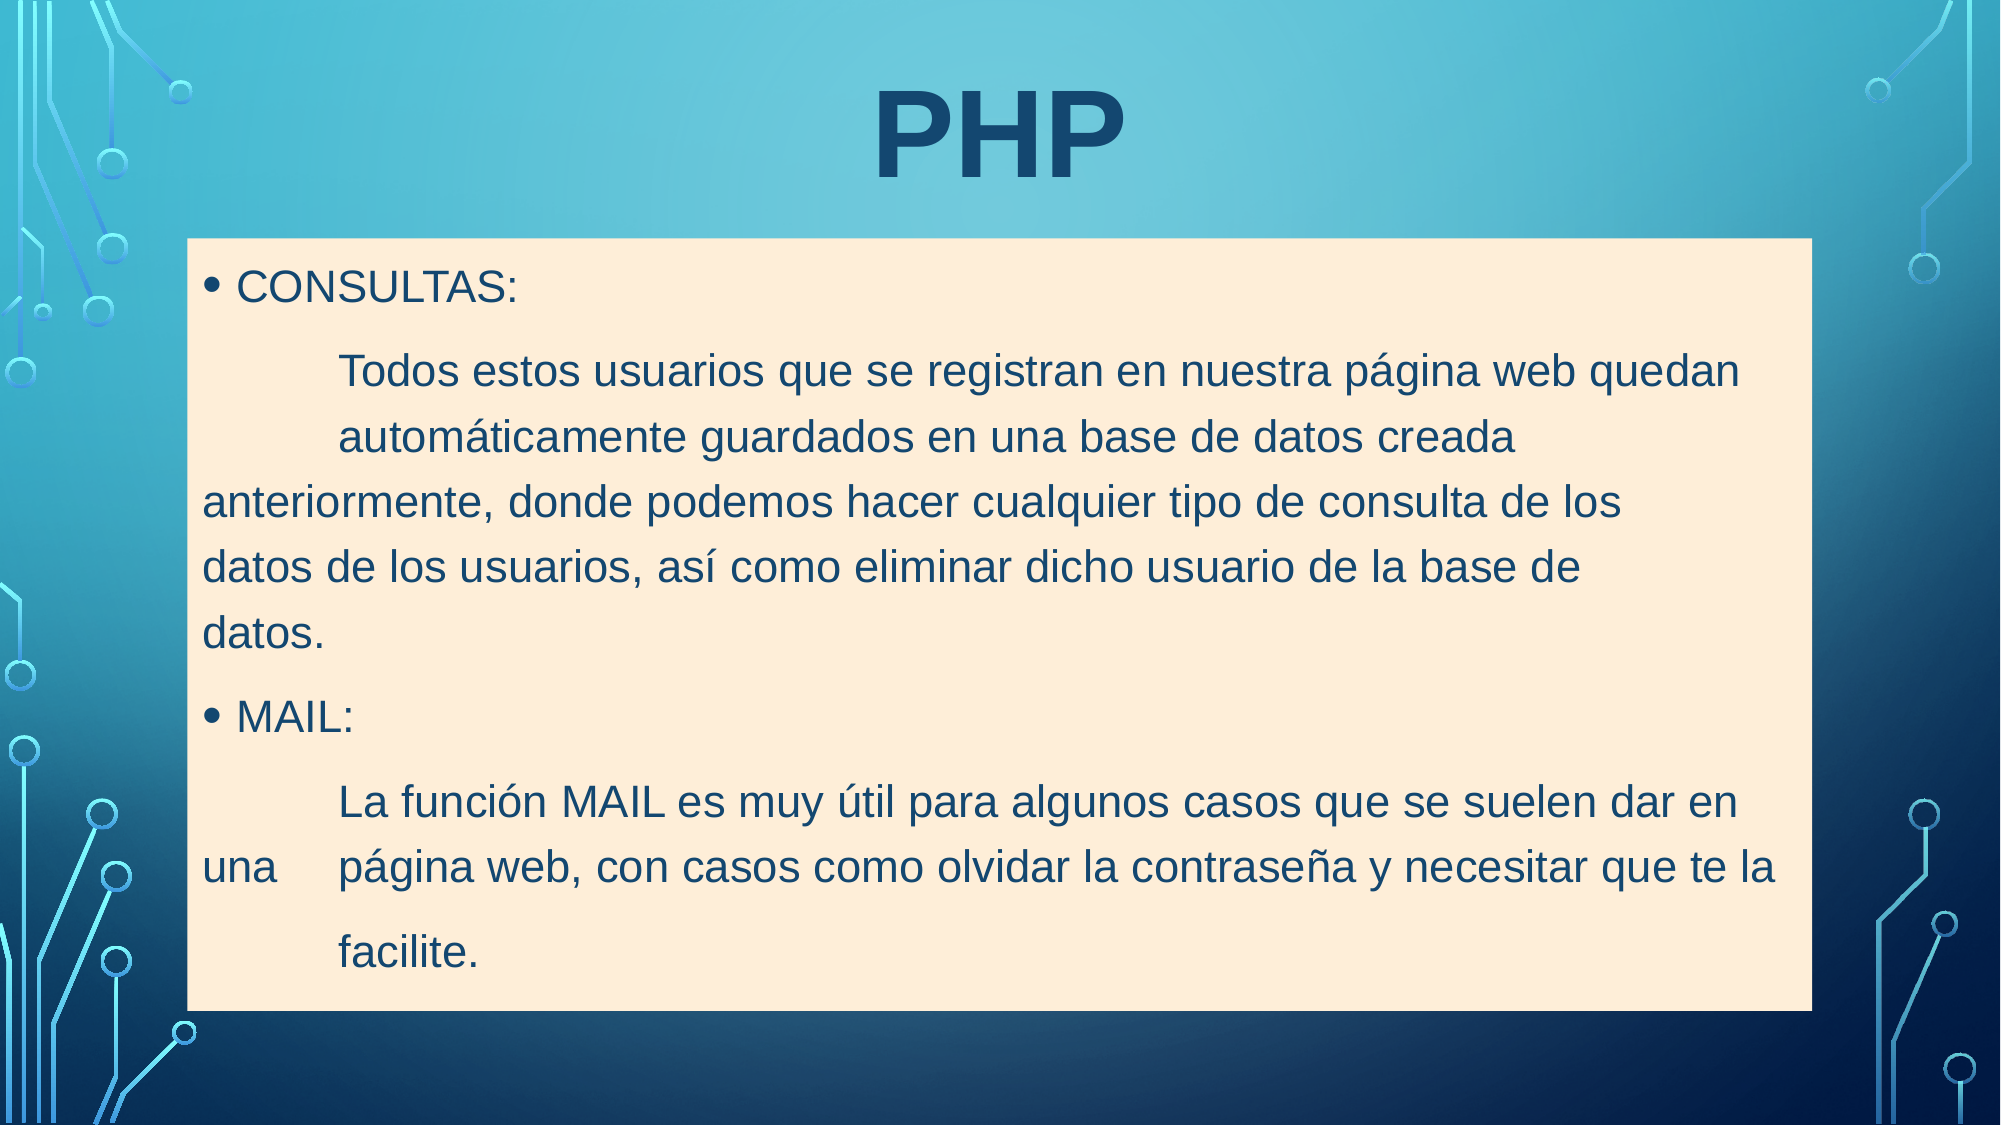

# PHP
CONSULTAS:
	Todos estos usuarios que se registran en nuestra página web quedan 	automáticamente guardados en una base de datos creada 	anteriormente, donde podemos hacer cualquier tipo de consulta de los 	datos de los usuarios, así como eliminar dicho usuario de la base de 	datos.
MAIL:
	La función MAIL es muy útil para algunos casos que se suelen dar en una 	página web, con casos como olvidar la contraseña y necesitar que te la
	facilite.